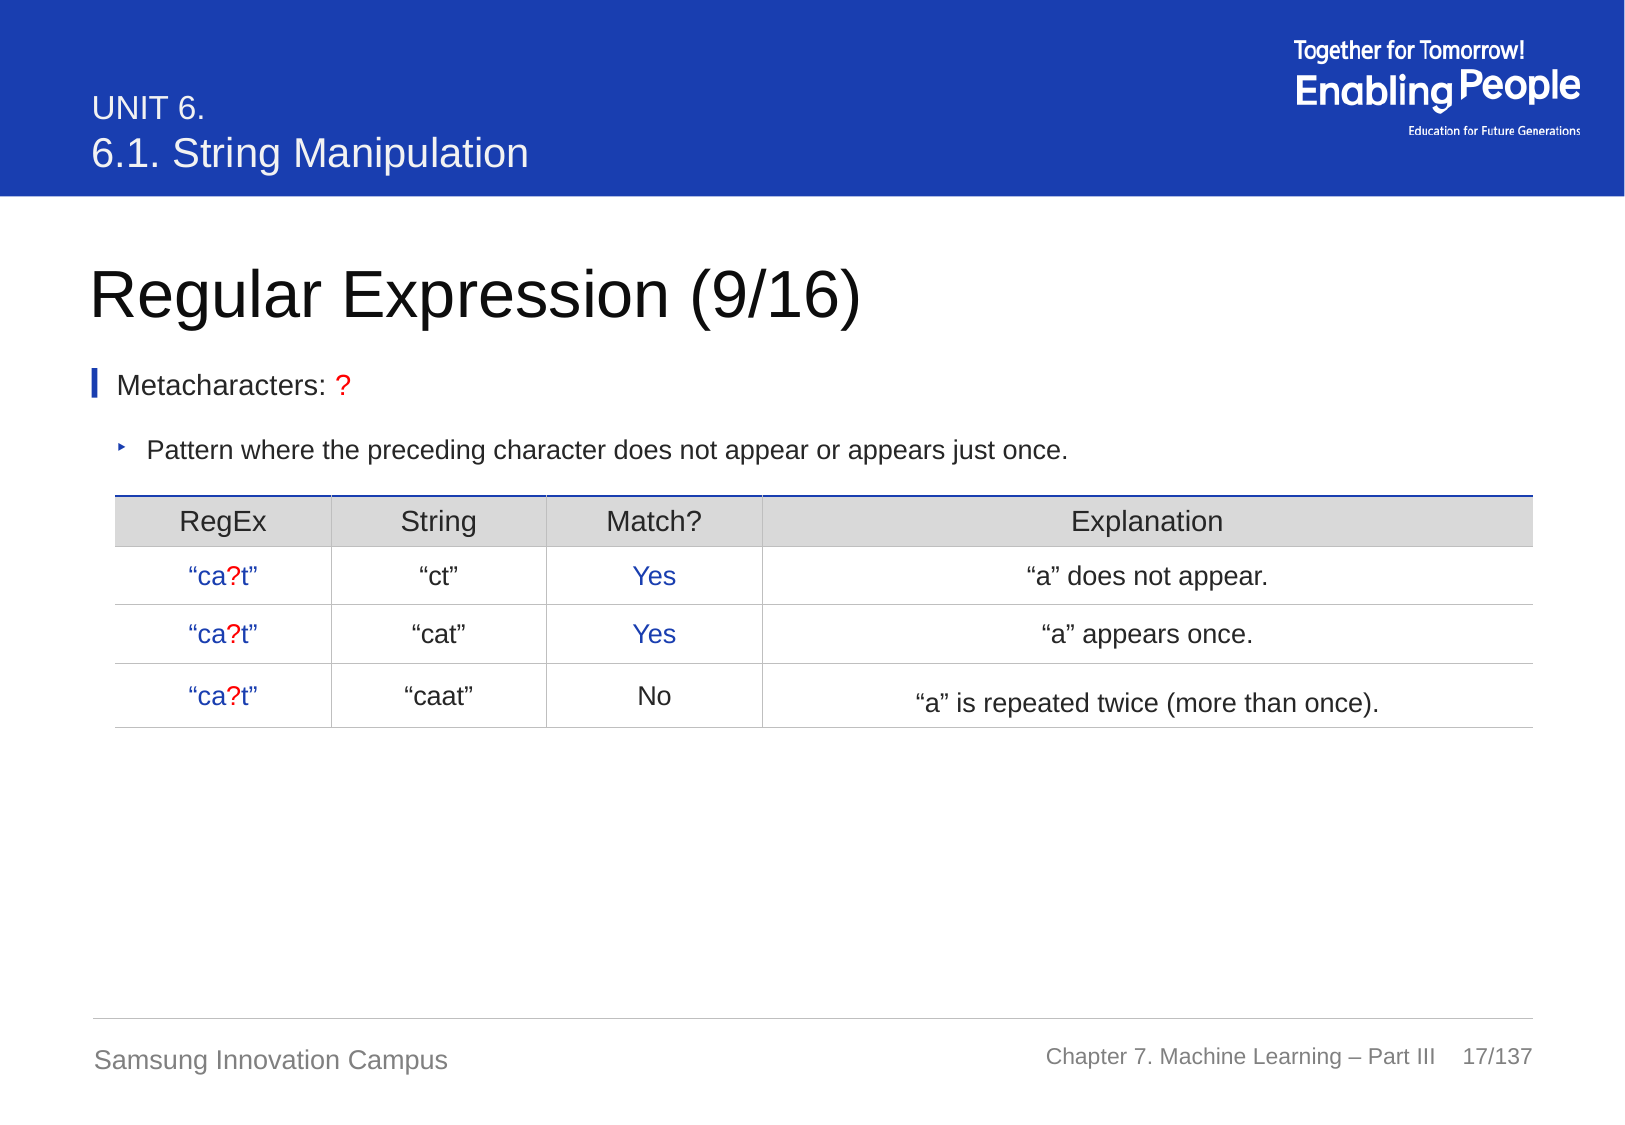

UNIT 6.
6.1. String Manipulation
Regular Expression (9/16)
Metacharacters: ?

Pattern where the preceding character does not appear or appears just once.
| RegEx | String | Match? | Explanation |
| --- | --- | --- | --- |
| “ca?t” | “ct” | Yes | “a” does not appear. |
| “ca?t” | “cat” | Yes | “a” appears once. |
| “ca?t” | “caat” | No | “a” is repeated twice (more than once). |